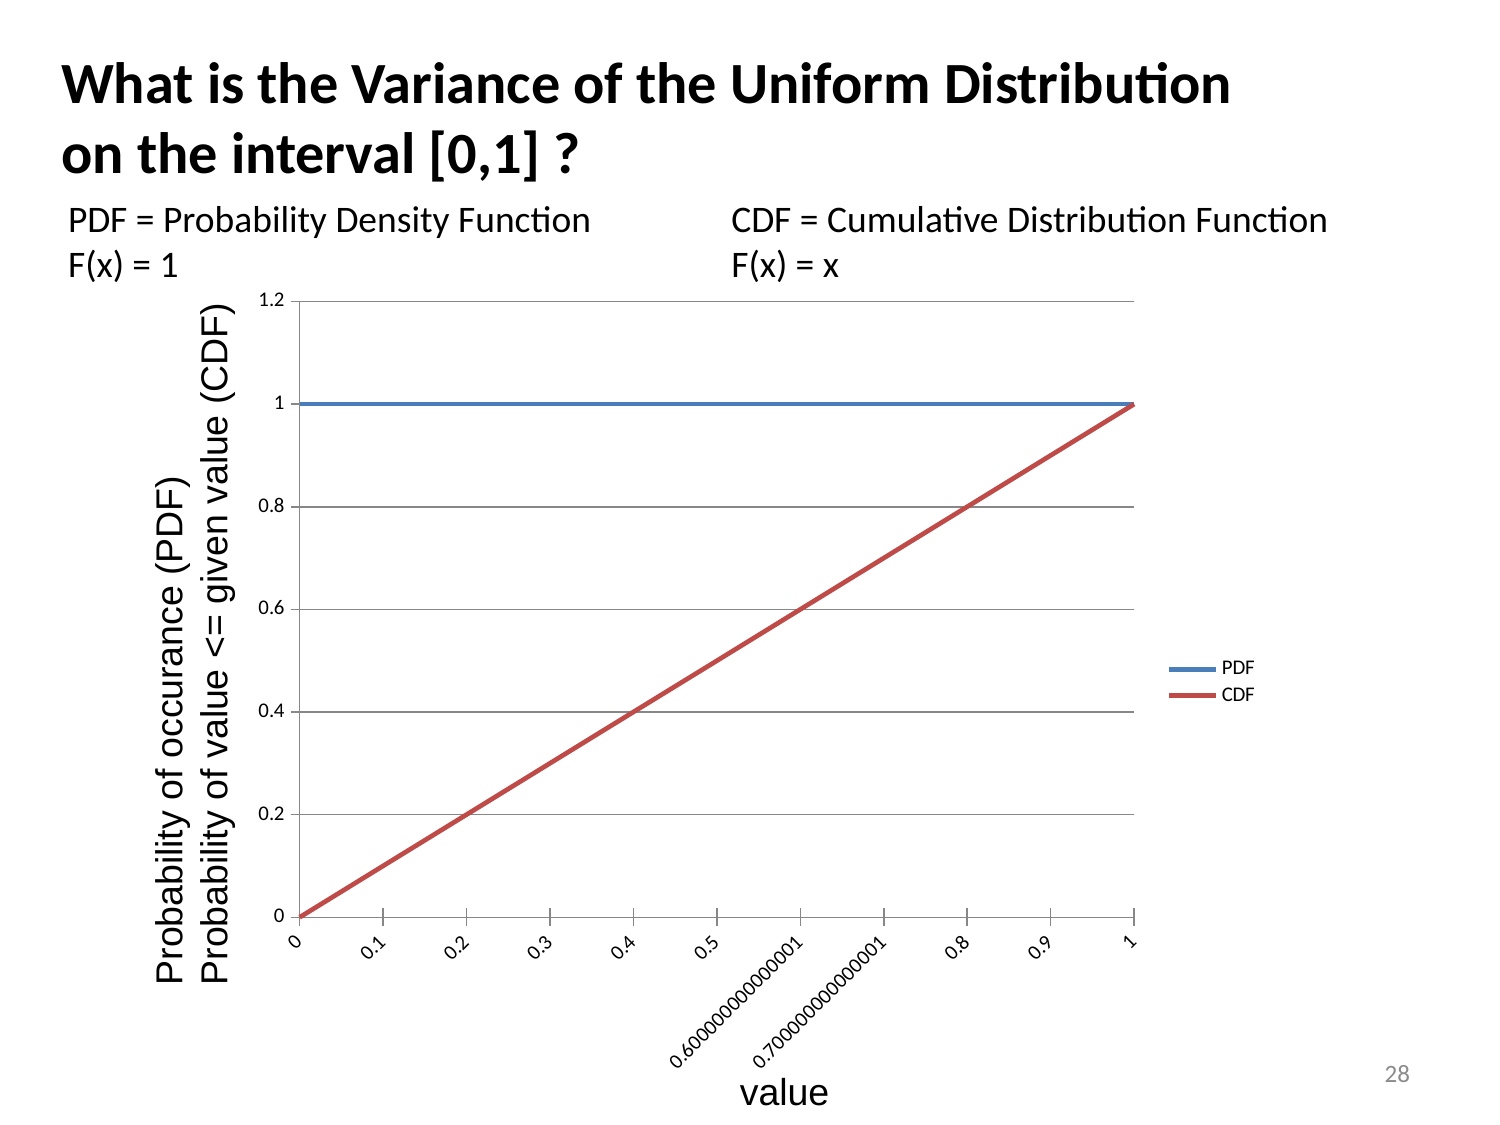

What is the Variance of the Uniform Distribution
on the interval [0,1] ?
PDF = Probability Density Function
F(x) = 1
CDF = Cumulative Distribution Function
F(x) = x

### Chart

| Category | PDF | CDF |
|---|---|---|
| 0.0 | 1.0 | 0.0 |
| 0.1 | 1.0 | 0.1 |
| 0.2 | 1.0 | 0.2 |
| 0.3 | 1.0 | 0.3 |
| 0.4 | 1.0 | 0.4 |
| 0.5 | 1.0 | 0.5 |
| 0.600000000000001 | 1.0 | 0.600000000000001 |
| 0.700000000000001 | 1.0 | 0.700000000000001 |
| 0.8 | 1.0 | 0.8 |
| 0.9 | 1.0 | 0.9 |
| 1.0 | 1.0 | 1.0 |
Probability of occurance (PDF)
Probability of value <= given value (CDF)
28
value